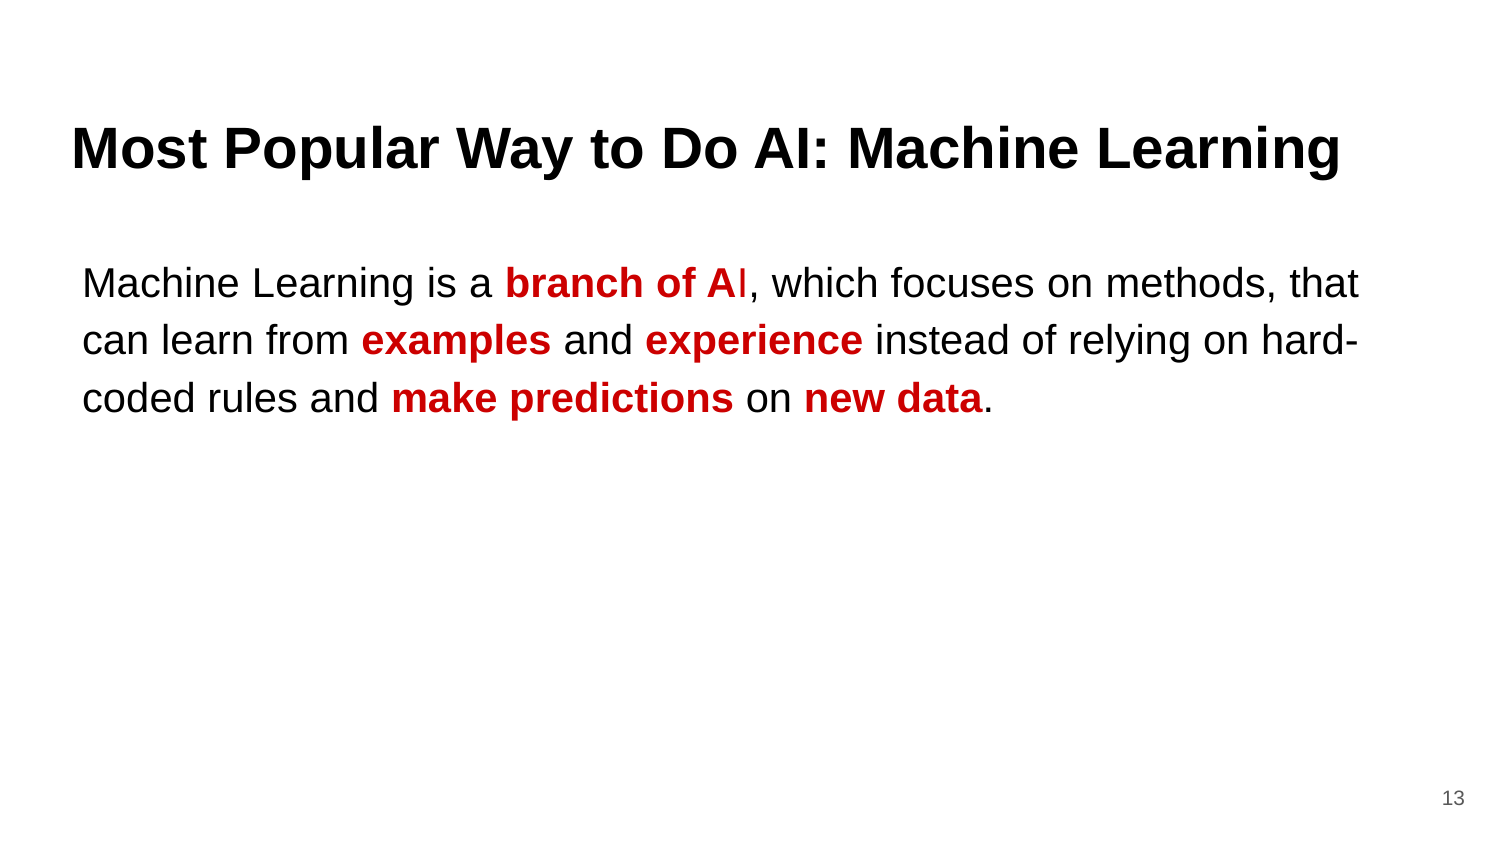

# Most Popular Way to Do AI: Machine Learning
Machine Learning is a branch of AI, which focuses on methods, that can learn from examples and experience instead of relying on hard-coded rules and make predictions on new data.
13